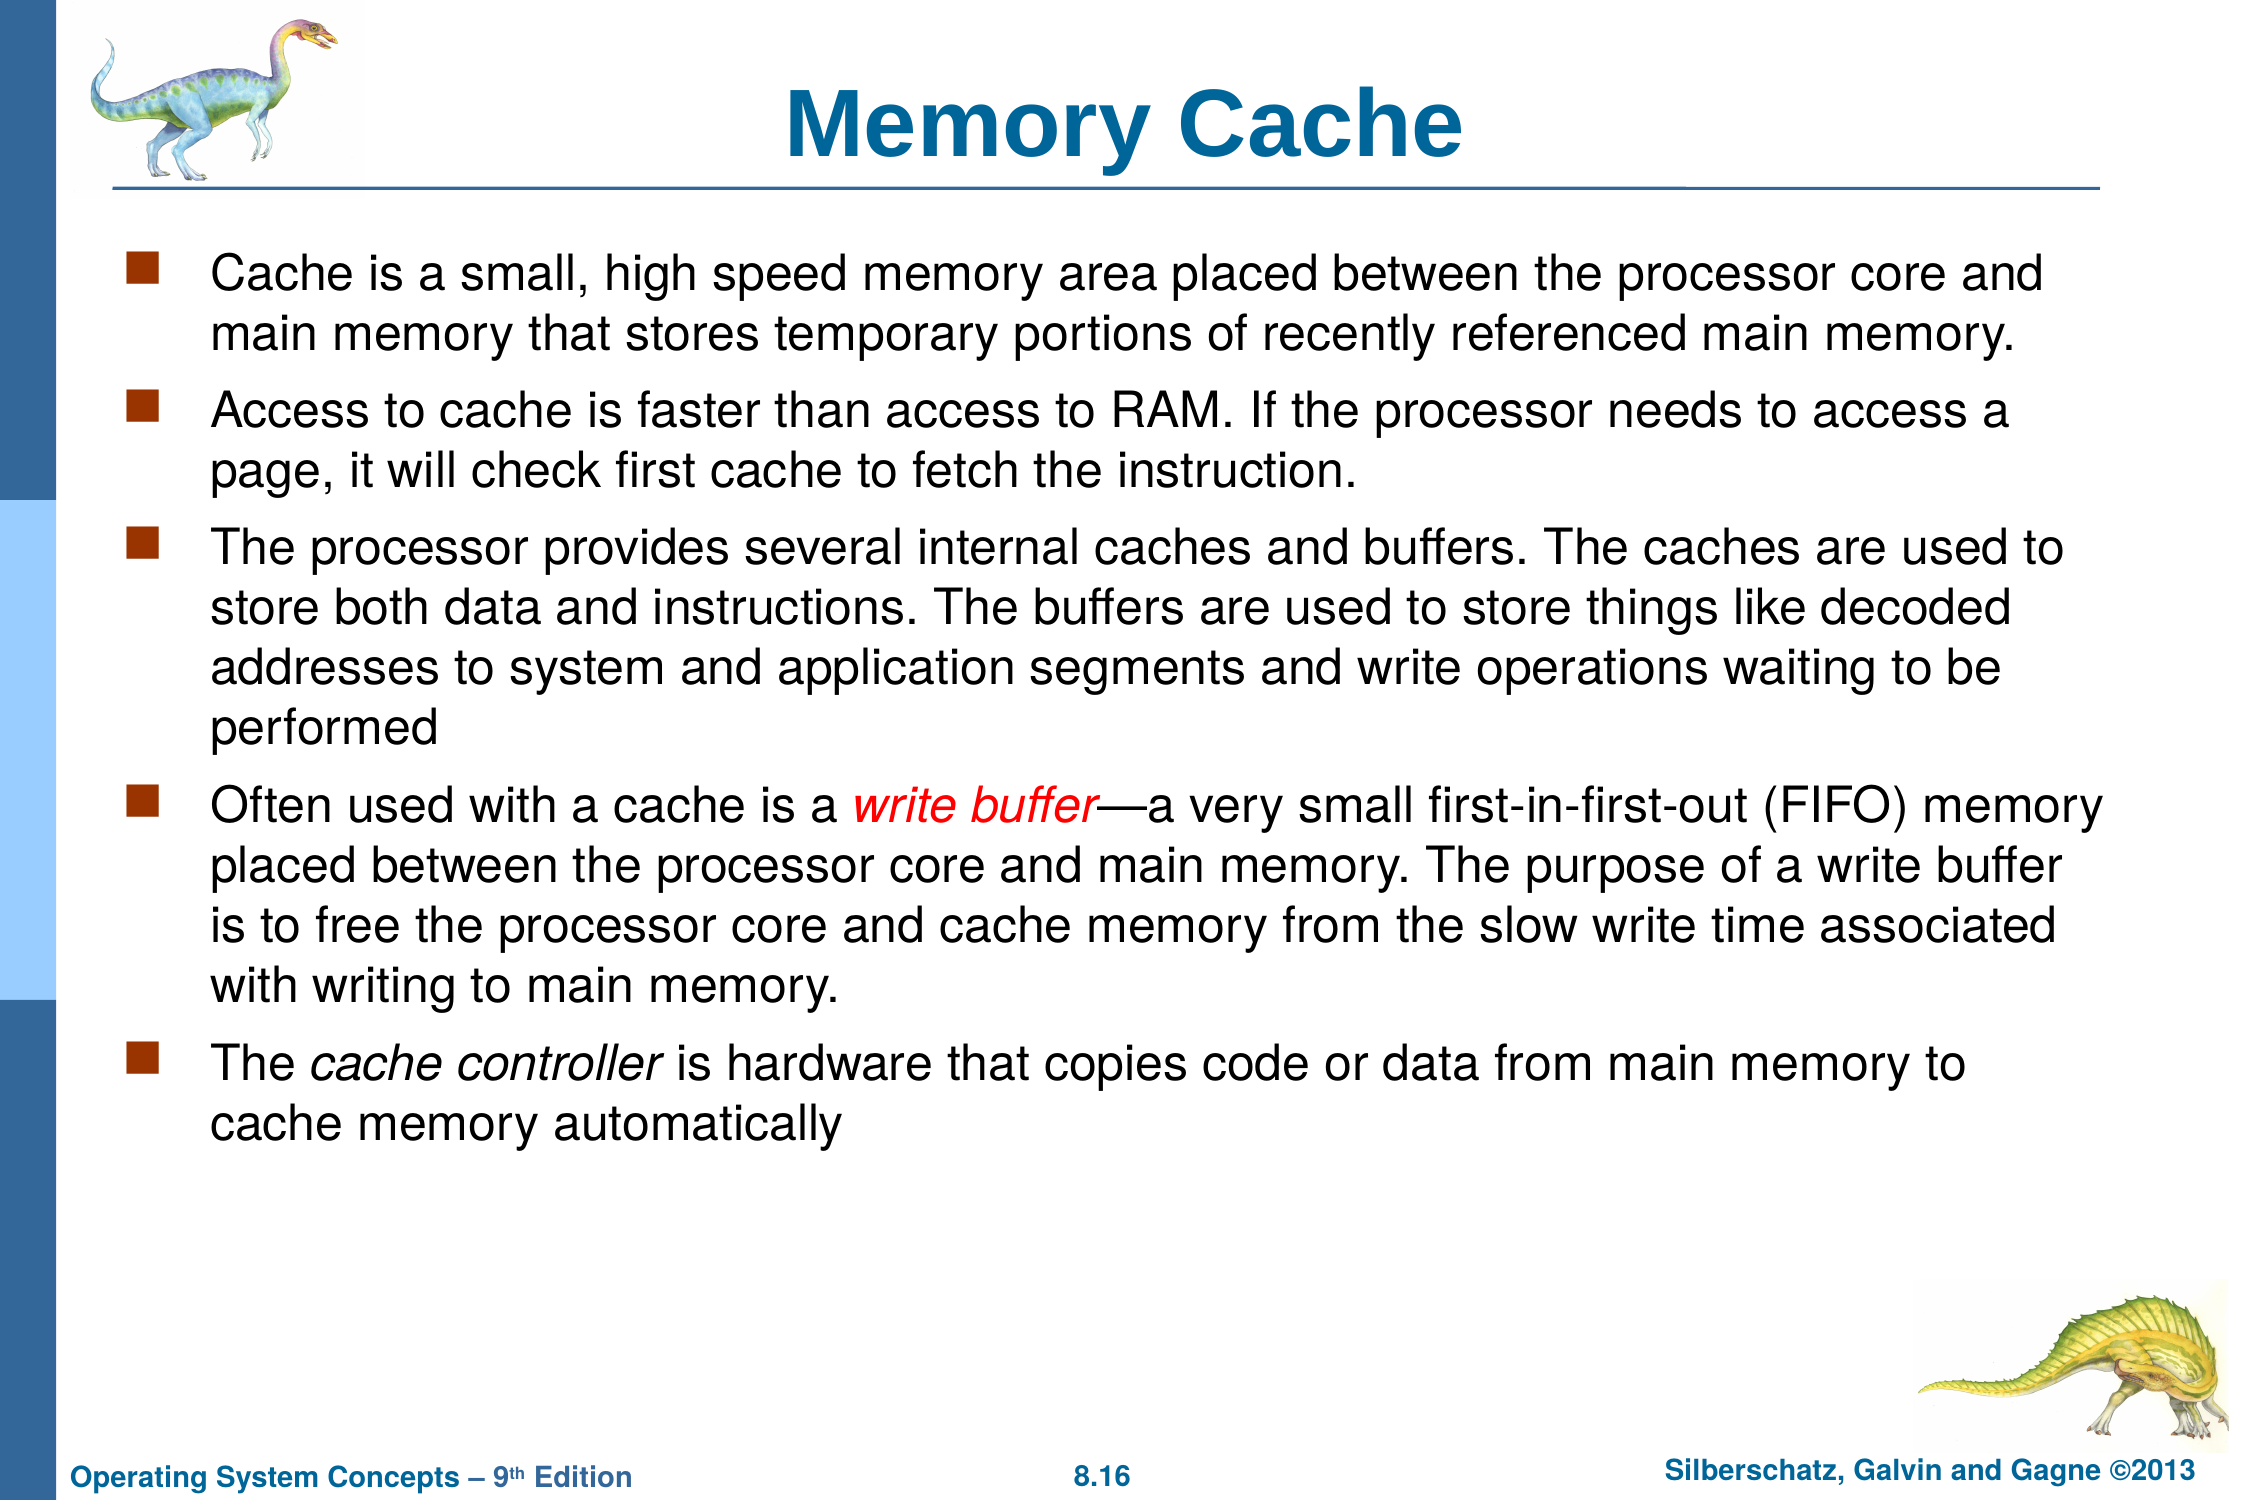

# Memory Cache
Cache is a small, high speed memory area placed between the processor core and main memory that stores temporary portions of recently referenced main memory.
Access to cache is faster than access to RAM. If the processor needs to access a page, it will check first cache to fetch the instruction.
The processor provides several internal caches and buffers. The caches are used to store both data and instructions. The buffers are used to store things like decoded addresses to system and application segments and write operations waiting to be performed
Often used with a cache is a write buffer—a very small first-in-first-out (FIFO) memory placed between the processor core and main memory. The purpose of a write buffer is to free the processor core and cache memory from the slow write time associated with writing to main memory.
The cache controller is hardware that copies code or data from main memory to cache memory automatically